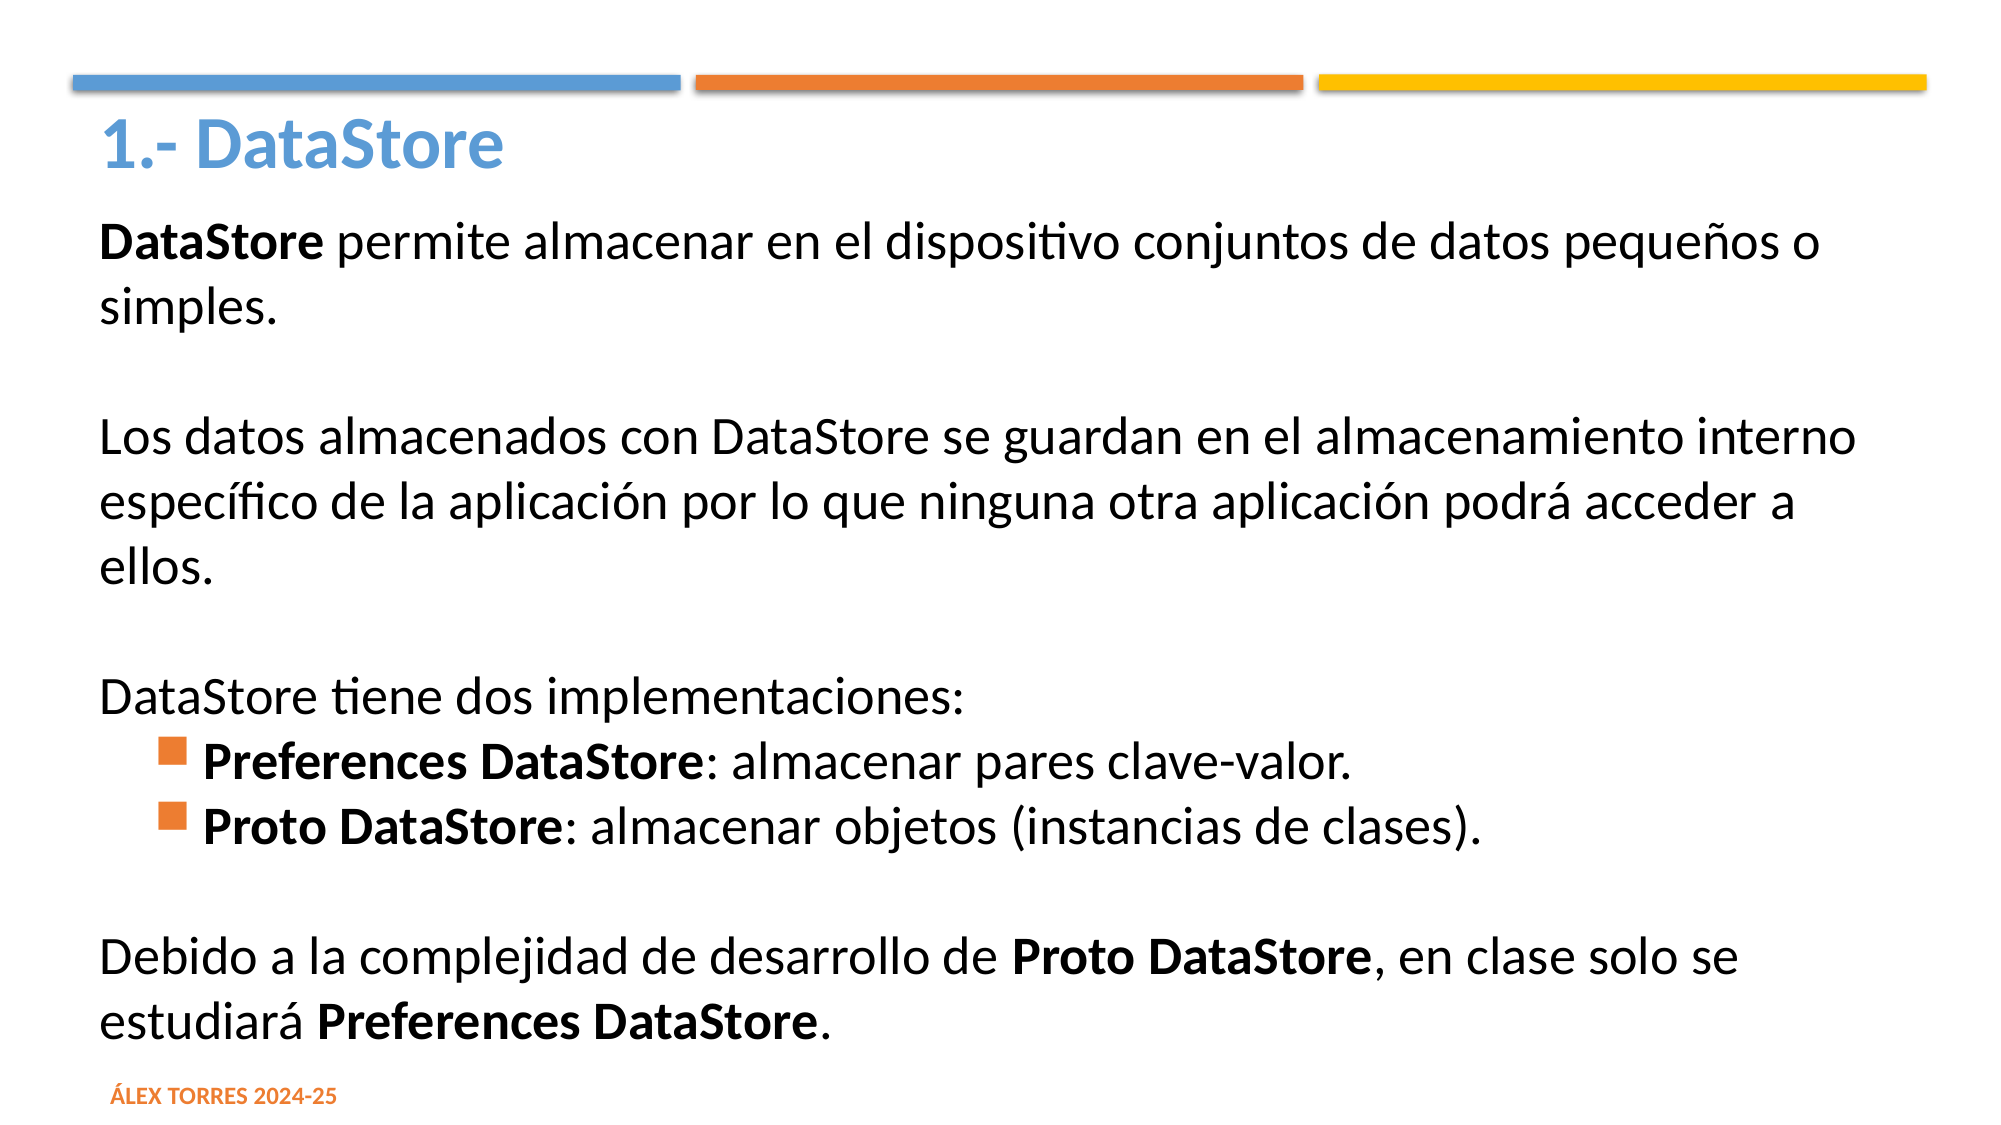

1.- DataStore
DataStore permite almacenar en el dispositivo conjuntos de datos pequeños o simples.

Los datos almacenados con DataStore se guardan en el almacenamiento interno específico de la aplicación por lo que ninguna otra aplicación podrá acceder a ellos.

DataStore tiene dos implementaciones:
Preferences DataStore: almacenar pares clave-valor.
Proto DataStore: almacenar objetos (instancias de clases).

Debido a la complejidad de desarrollo de Proto DataStore, en clase solo se estudiará Preferences DataStore.